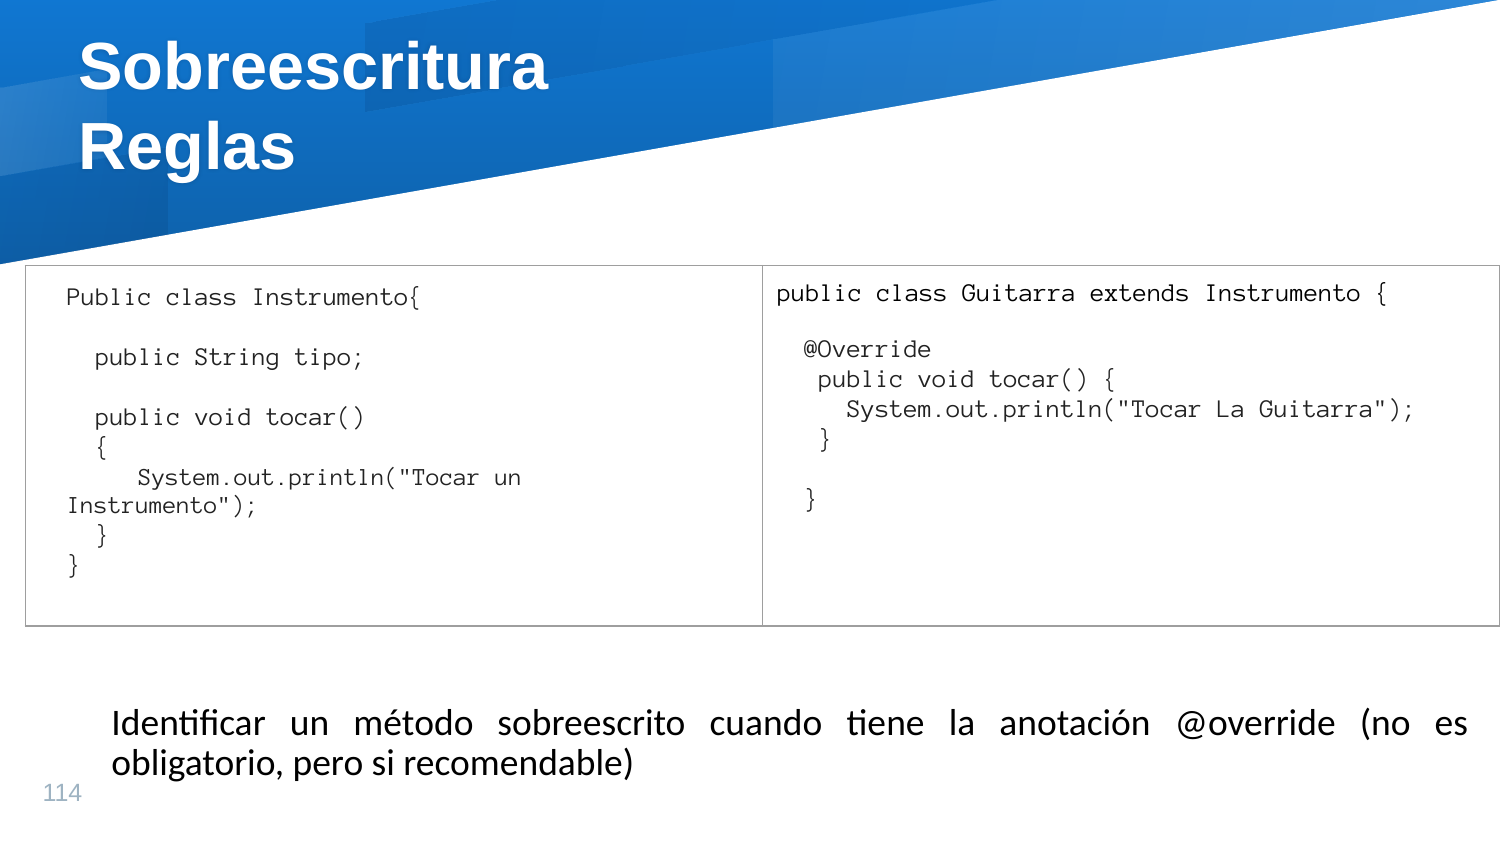

Sobreescritura
Reglas
| Public class Instrumento{ public String tipo; public void tocar() { System.out.println("Tocar un Instrumento"); } } | public class Guitarra extends Instrumento { @Override public void tocar() { System.out.println("Tocar La Guitarra"); } } |
| --- | --- |
Identificar un método sobreescrito cuando tiene la anotación @override (no es obligatorio, pero si recomendable)
114